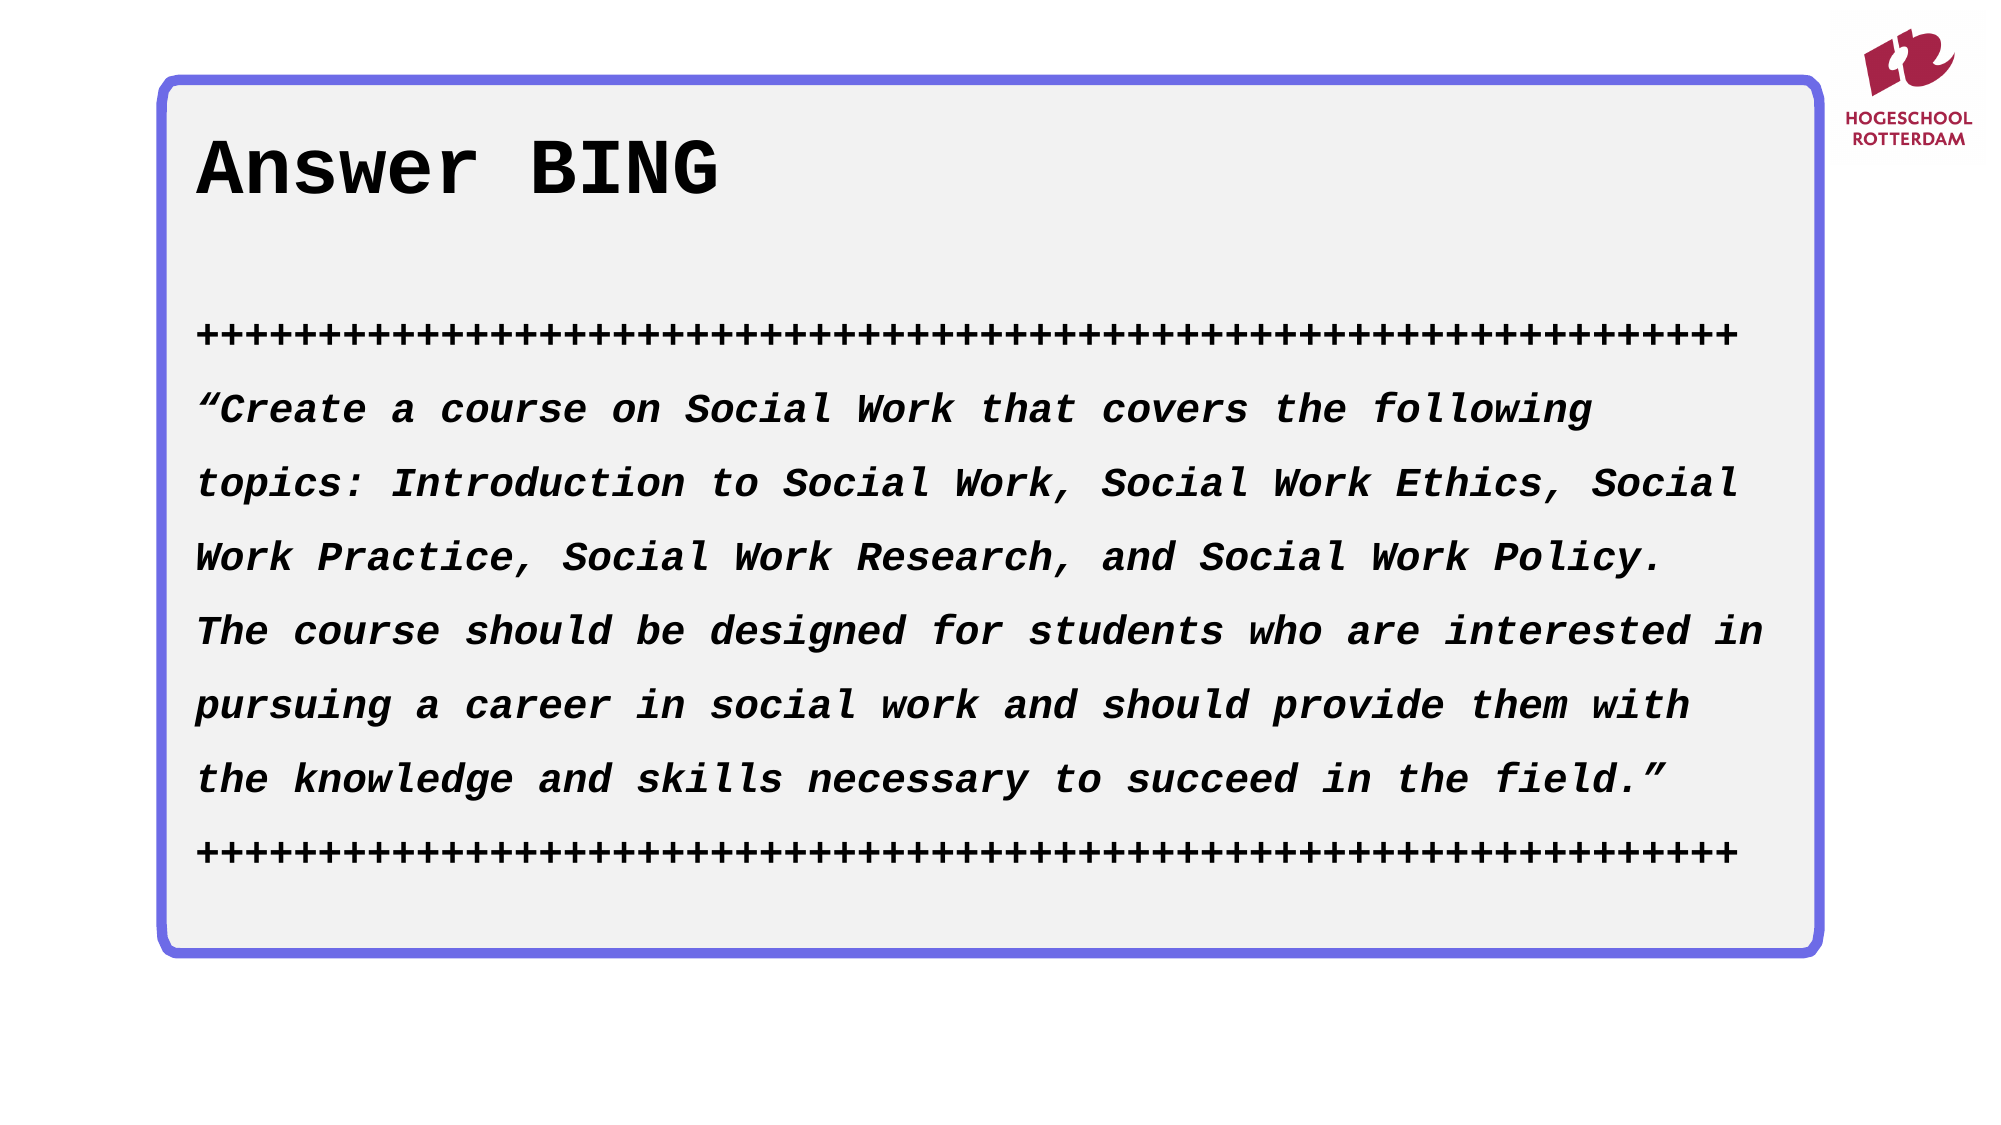

Answer BING

+++++++++++++++++++++++++++++++++++++++++++++++++++++++++++++++
“Create a course on Social Work that covers the following topics: Introduction to Social Work, Social Work Ethics, Social Work Practice, Social Work Research, and Social Work Policy.
The course should be designed for students who are interested in pursuing a career in social work and should provide them with the knowledge and skills necessary to succeed in the field.”
+++++++++++++++++++++++++++++++++++++++++++++++++++++++++++++++